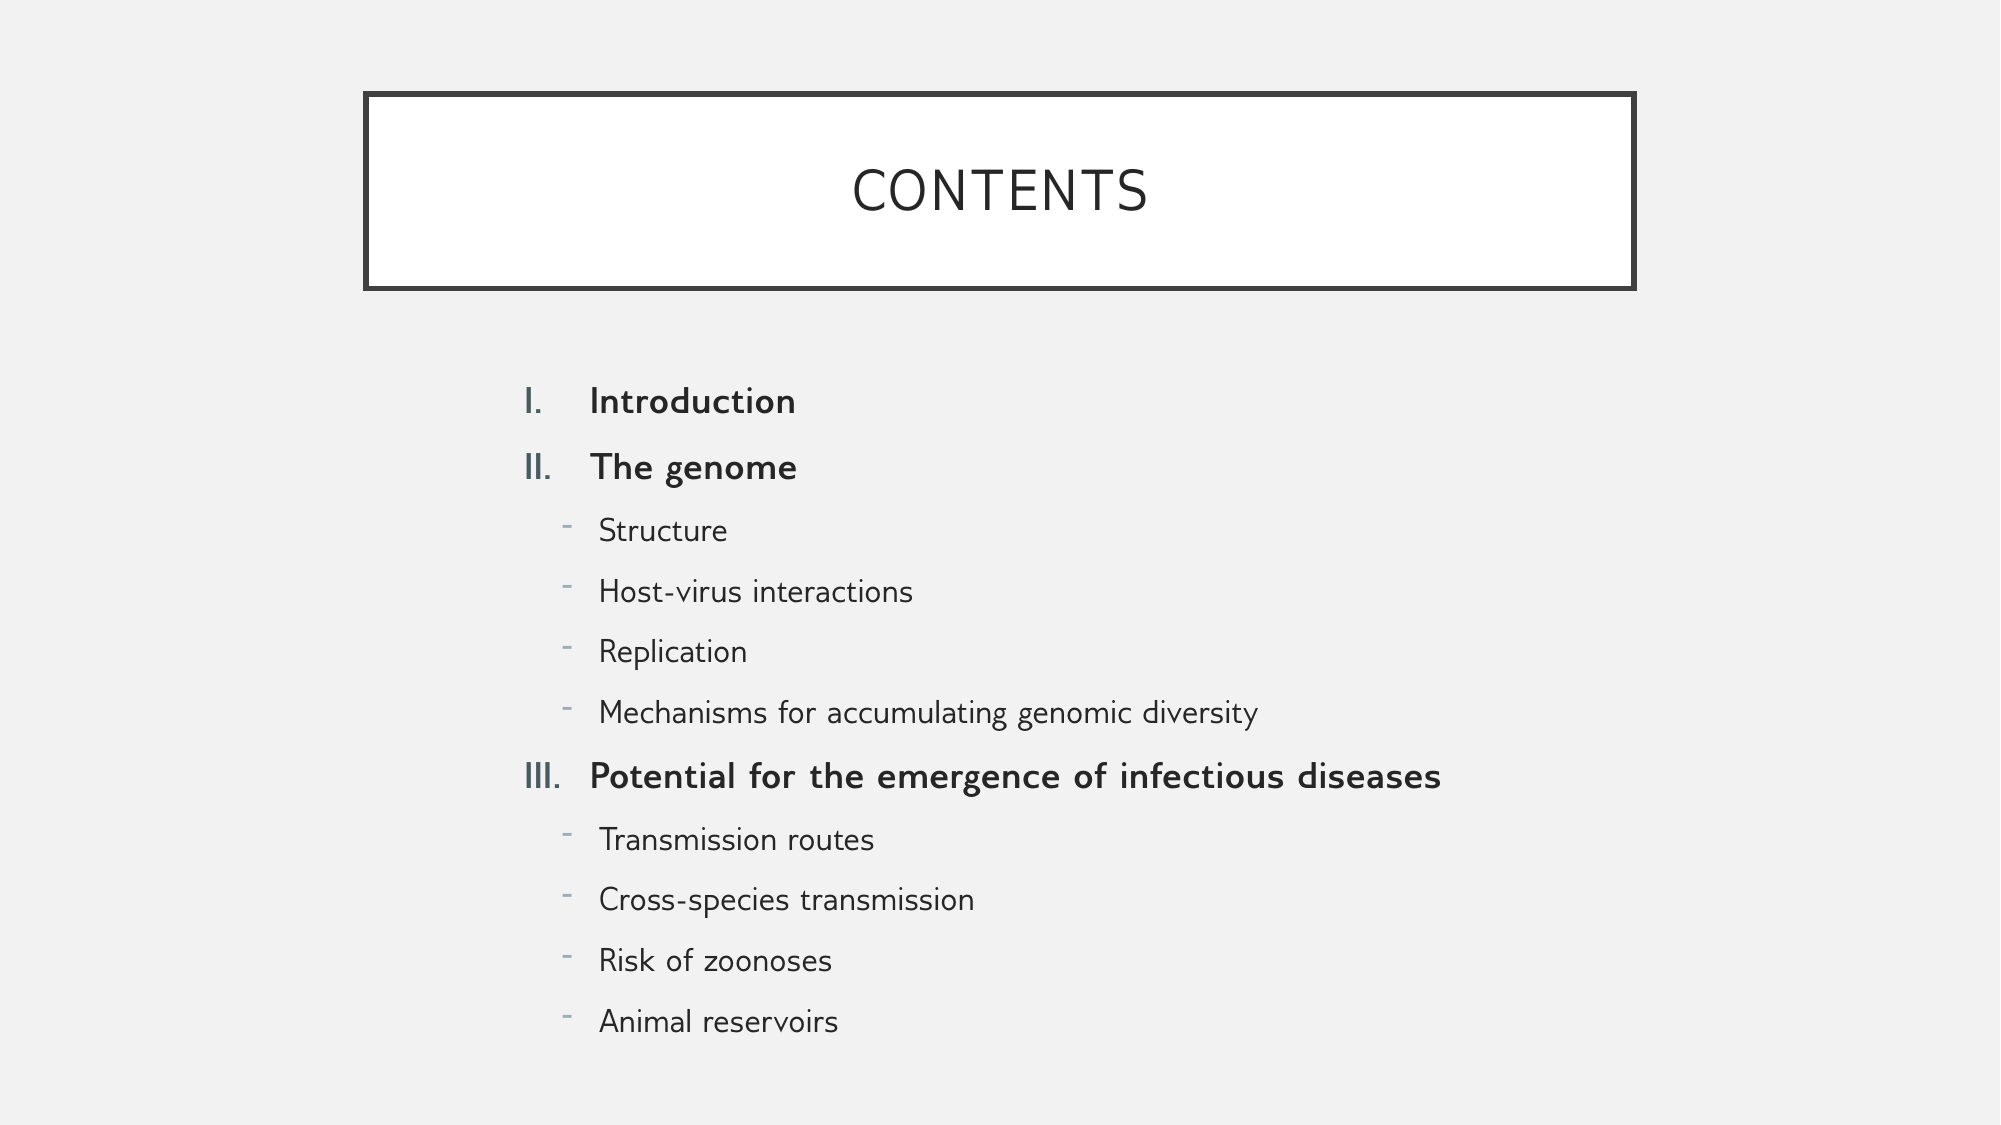

# Contents
Introduction
The genome
Structure
Host-virus interactions
Replication
Mechanisms for accumulating genomic diversity
Potential for the emergence of infectious diseases
Transmission routes
Cross-species transmission
Risk of zoonoses
Animal reservoirs